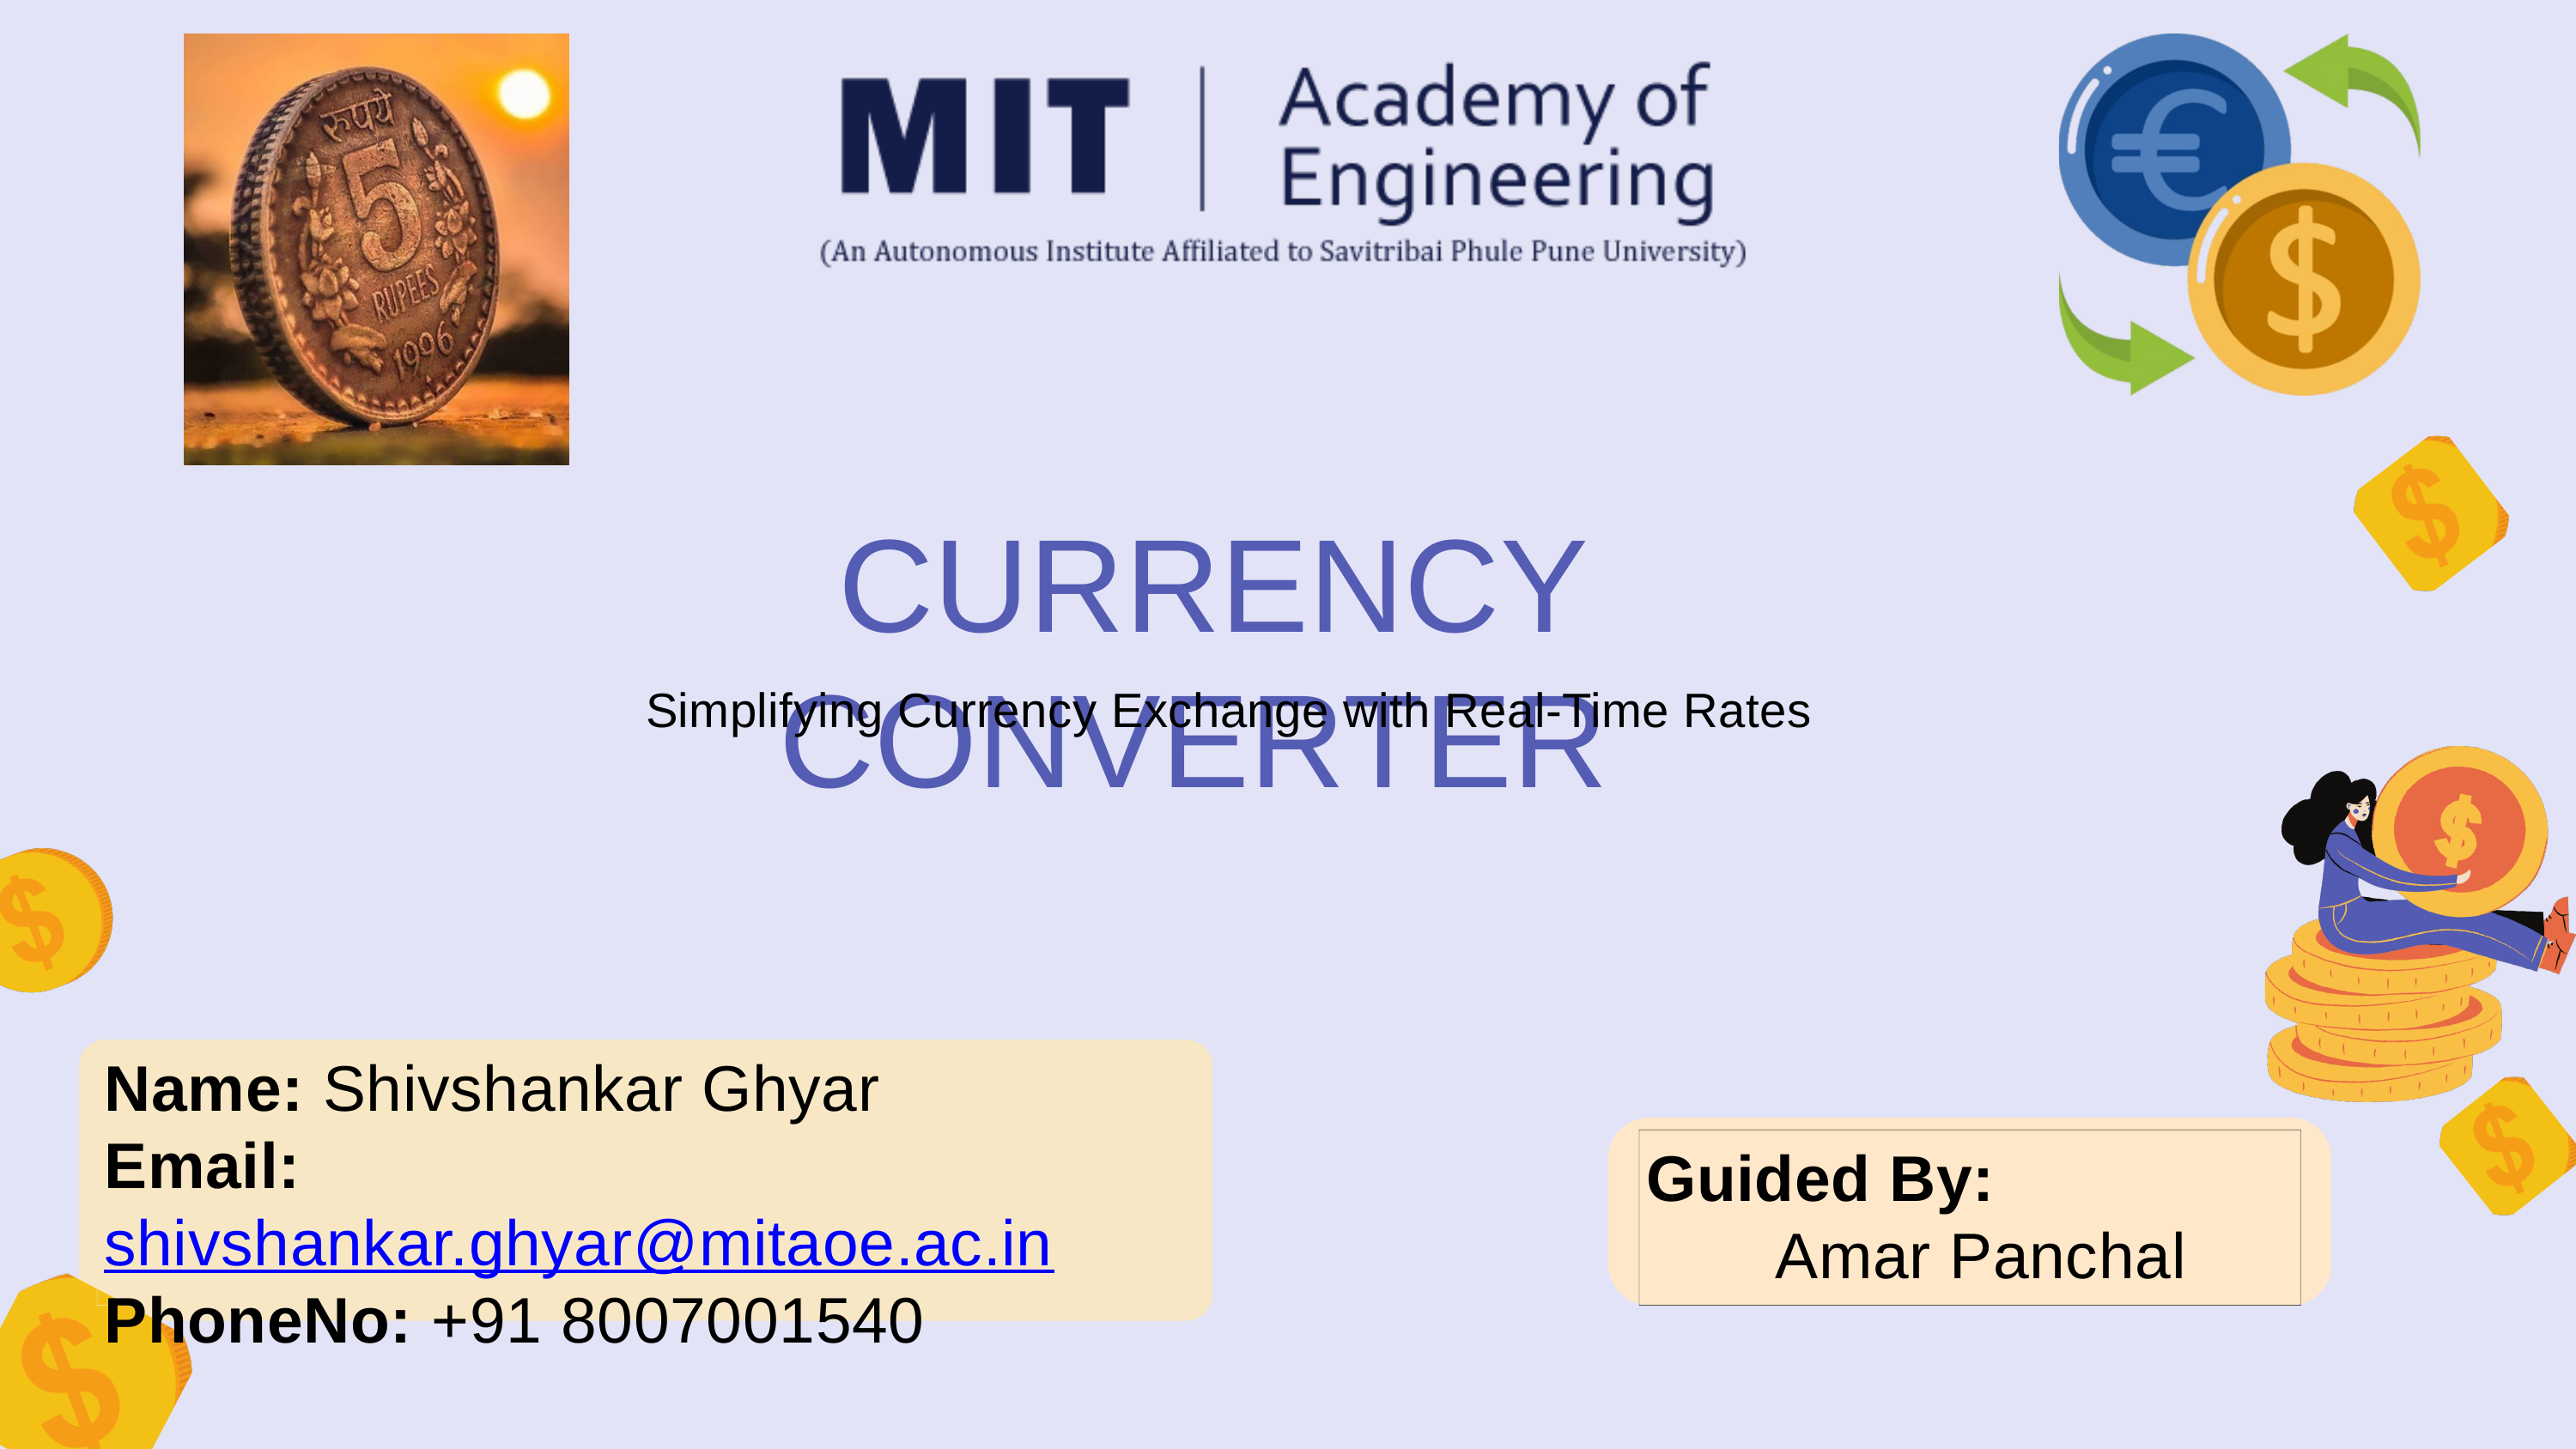

CURRENCY CONVERTER
Simplifying Currency Exchange with Real-Time Rates

Name: Shivshankar Ghyar
Email: shivshankar.ghyar@mitaoe.ac.in
PhoneNo: +91 8007001540

Guided By:
       Amar Panchal